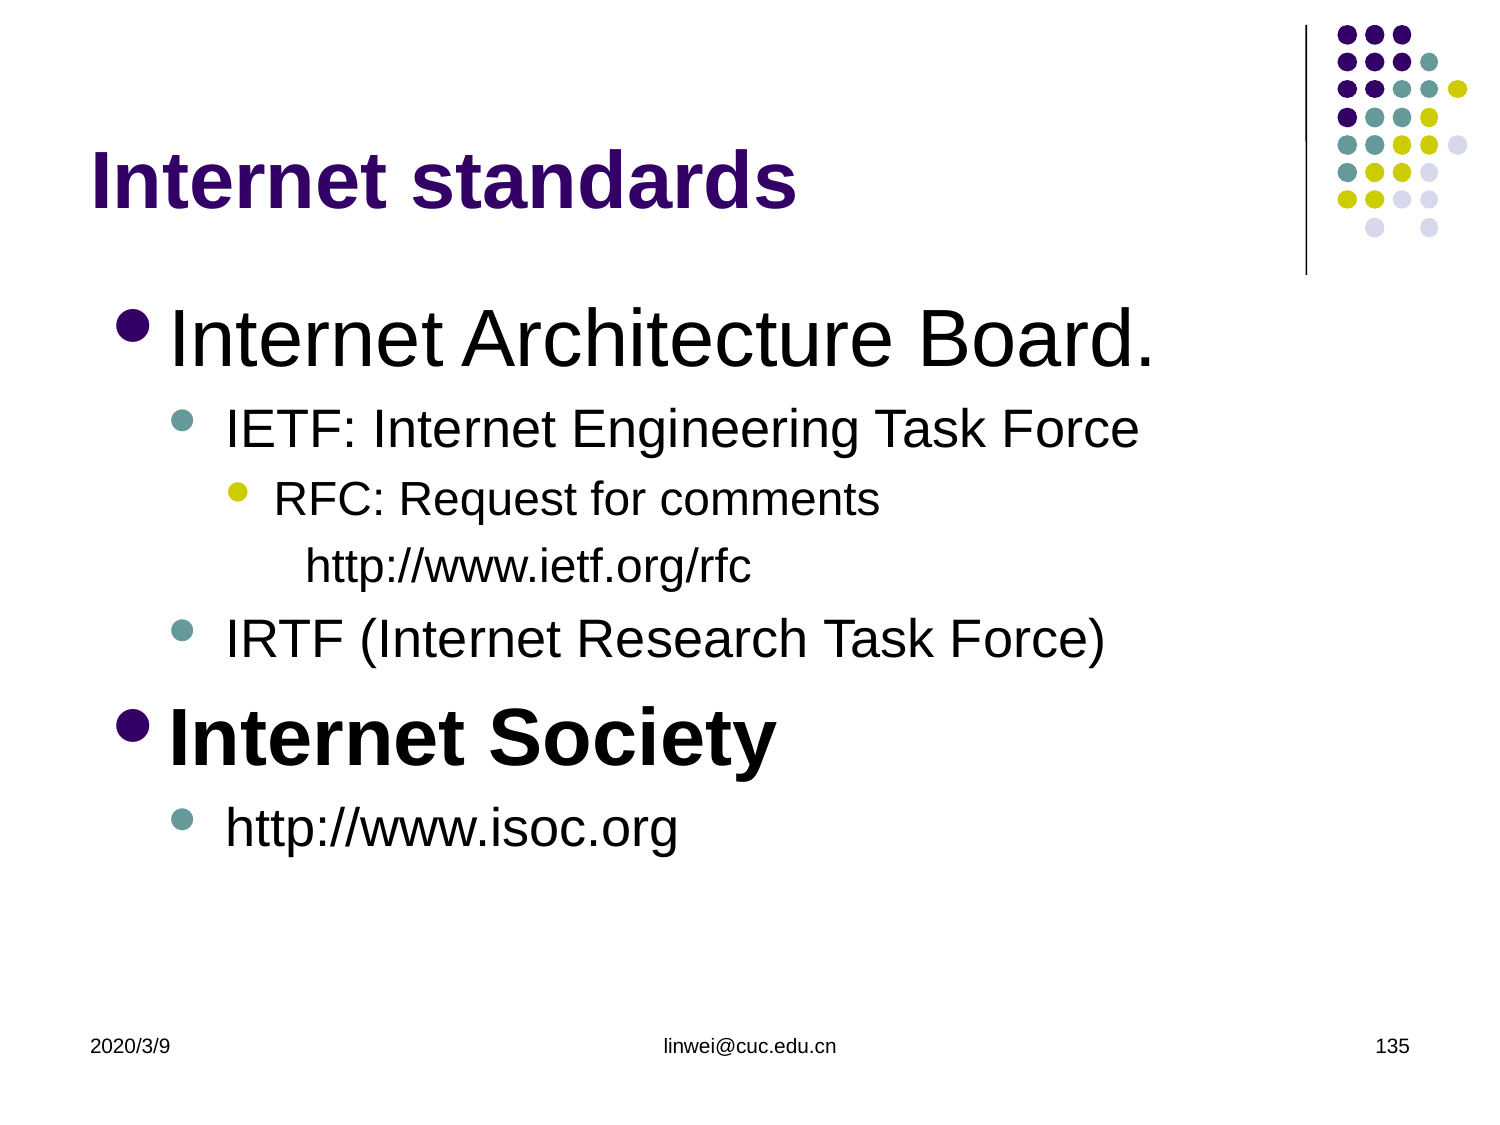

# Internet standards
Internet Architecture Board.
IETF: Internet Engineering Task Force
RFC: Request for comments
      http://www.ietf.org/rfc
IRTF (Internet Research Task Force)
Internet Society
http://www.isoc.org
2020/3/9
linwei@cuc.edu.cn
135